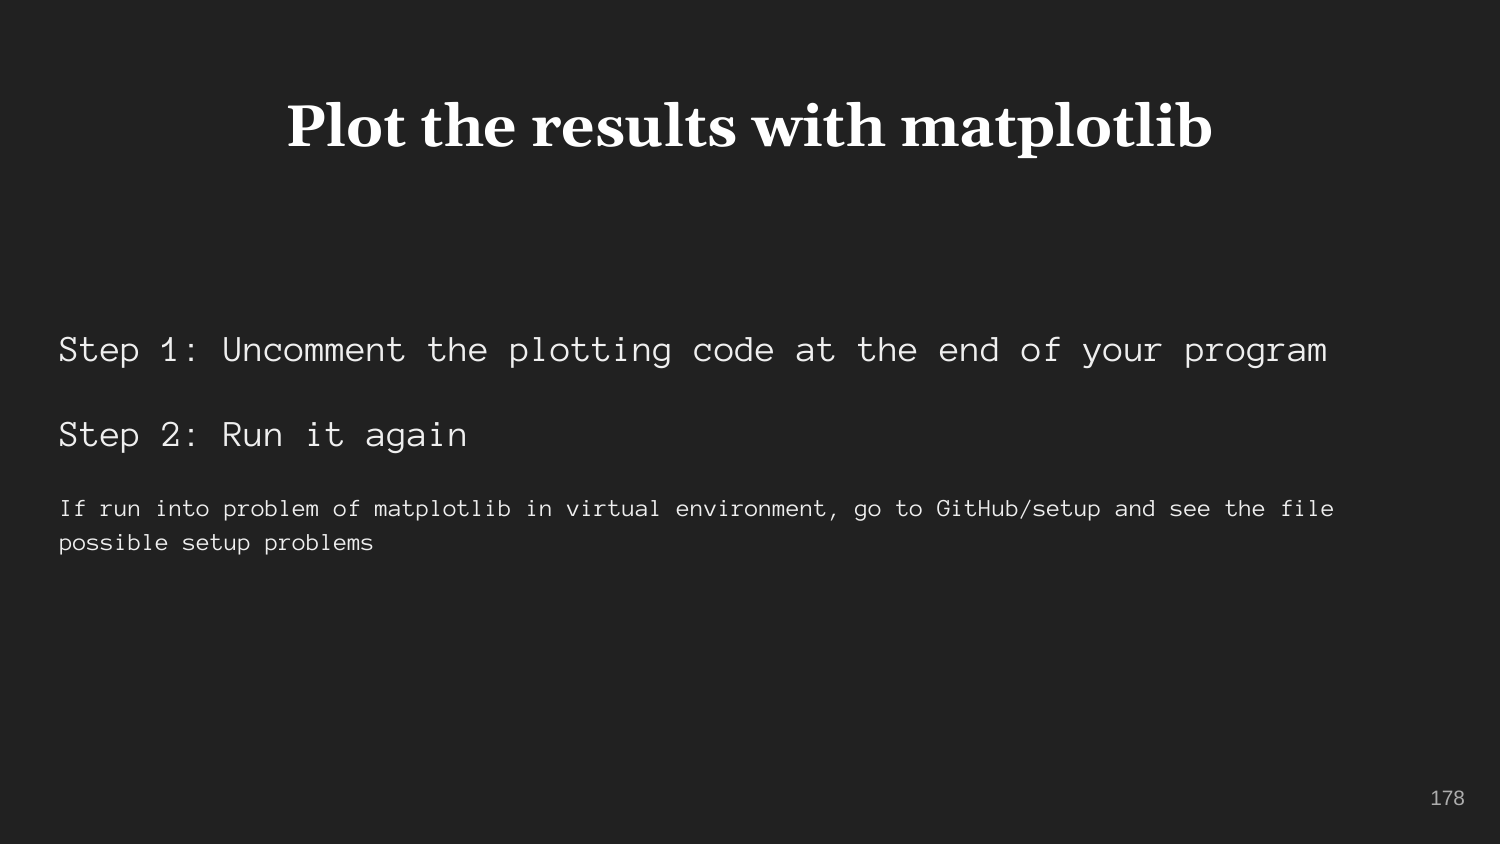

# Plot the results with matplotlib
Step 1: Uncomment the plotting code at the end of your program
Step 2: Run it again
If run into problem of matplotlib in virtual environment, go to GitHub/setup and see the file possible setup problems
178